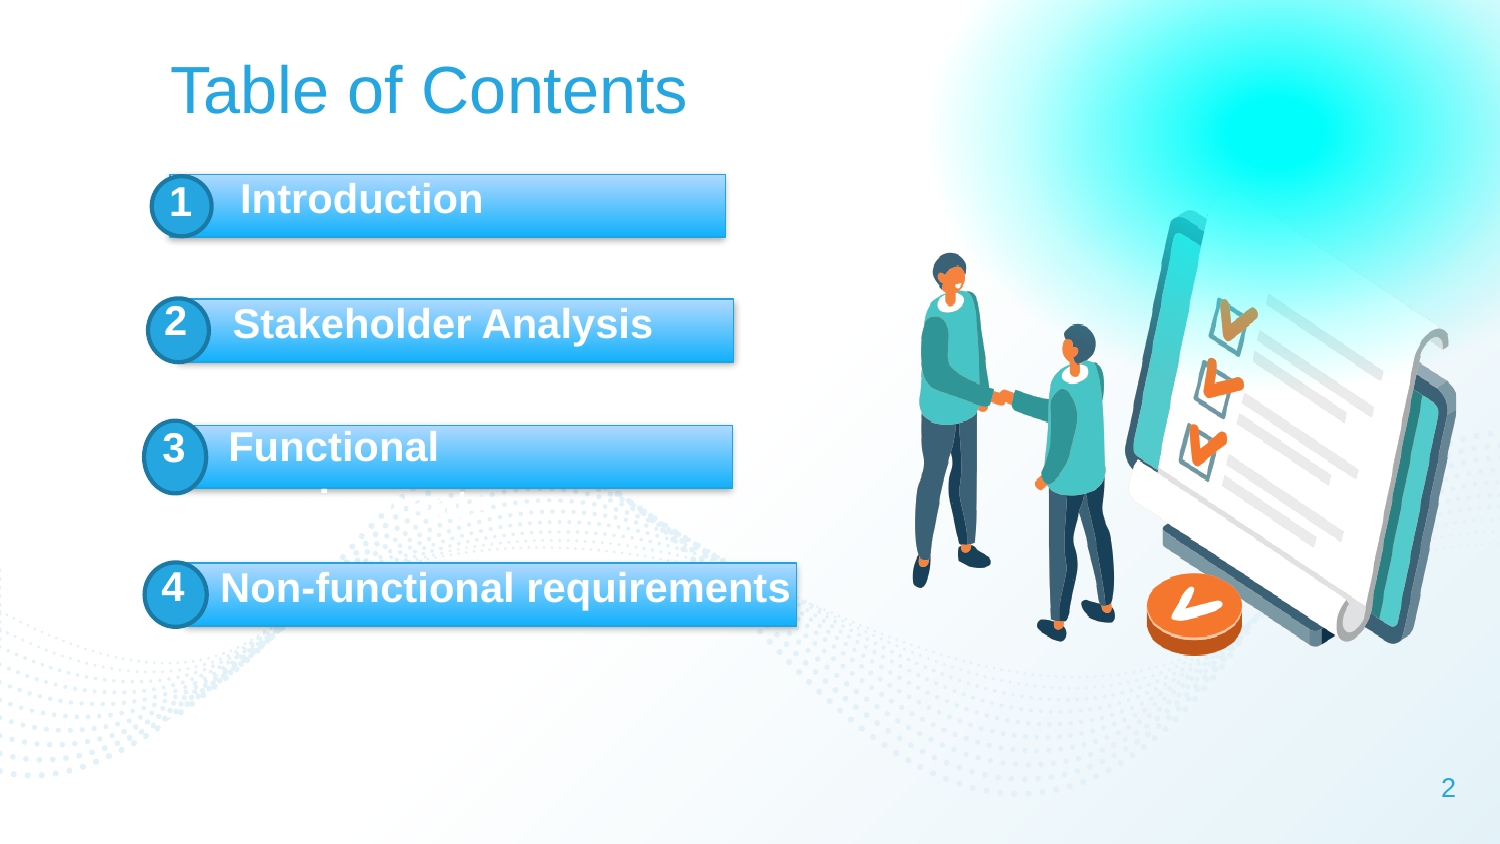

# Table of Contents
Introduction
1

2
Stakeholder Analysis

Functional requirements
3

4
Non-functional requirements

6
2